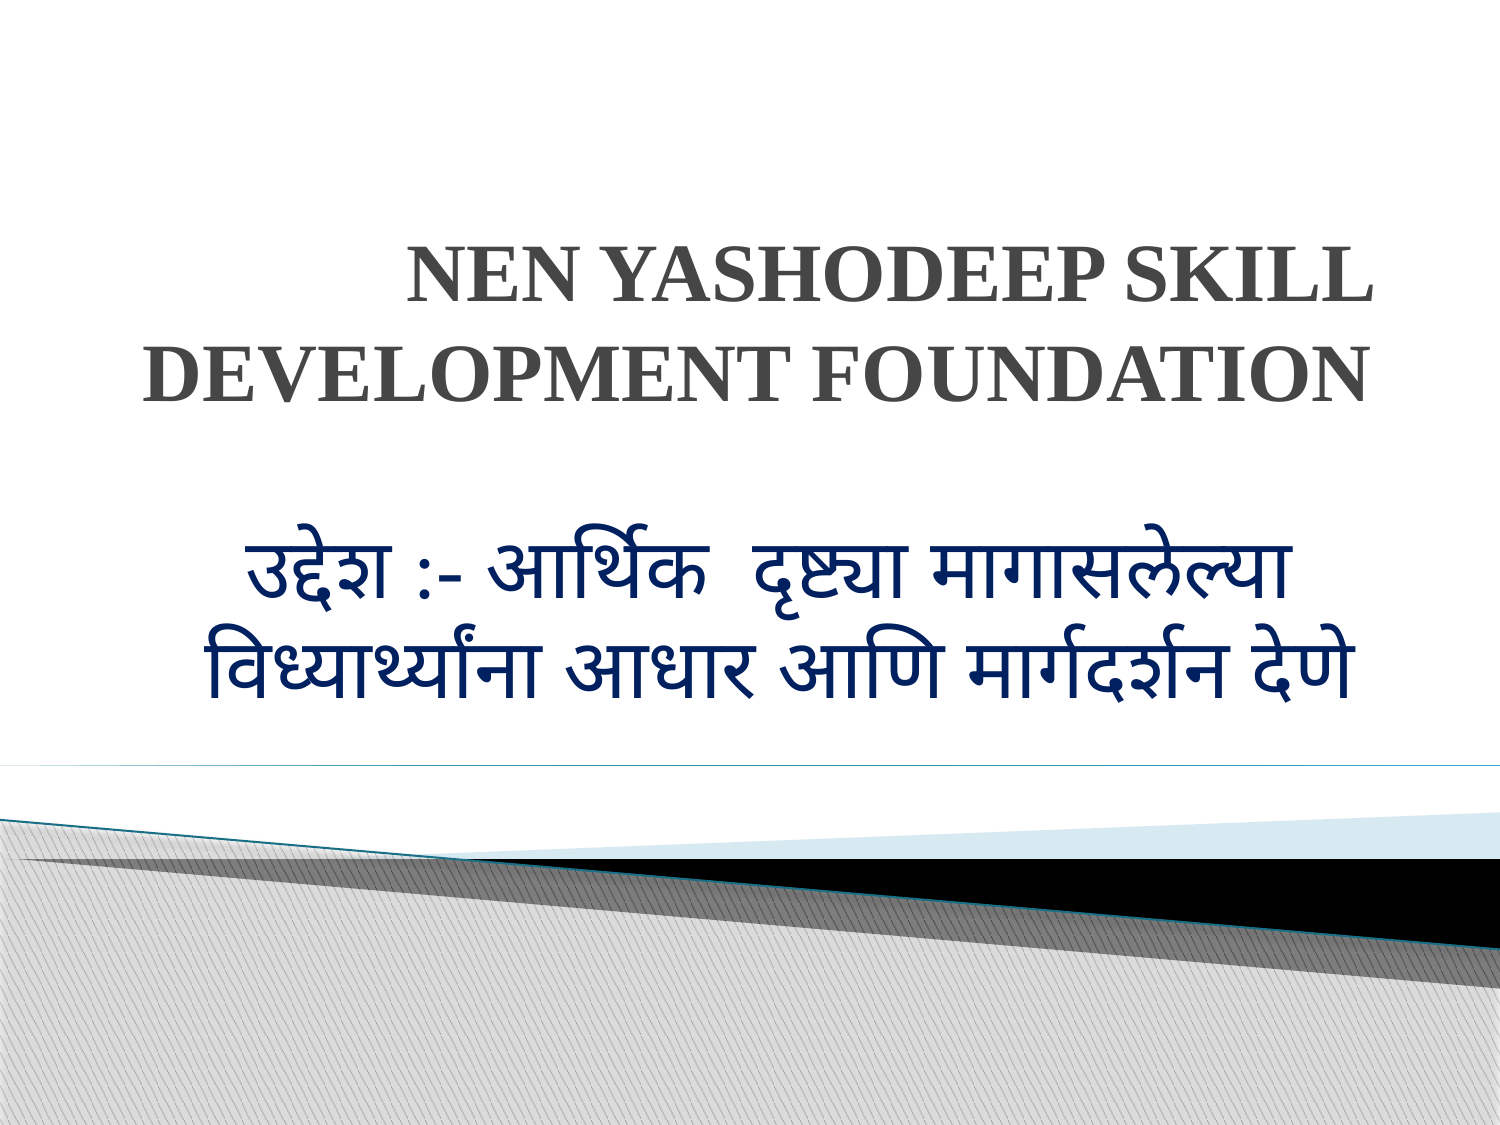

# NEN YASHODEEP SKILL DEVELOPMENT FOUNDATION
उद्देश :- आर्थिक  दृष्ट्या मागासलेल्या
  विध्यार्थ्यांना आधार आणि मार्गदर्शन देणे